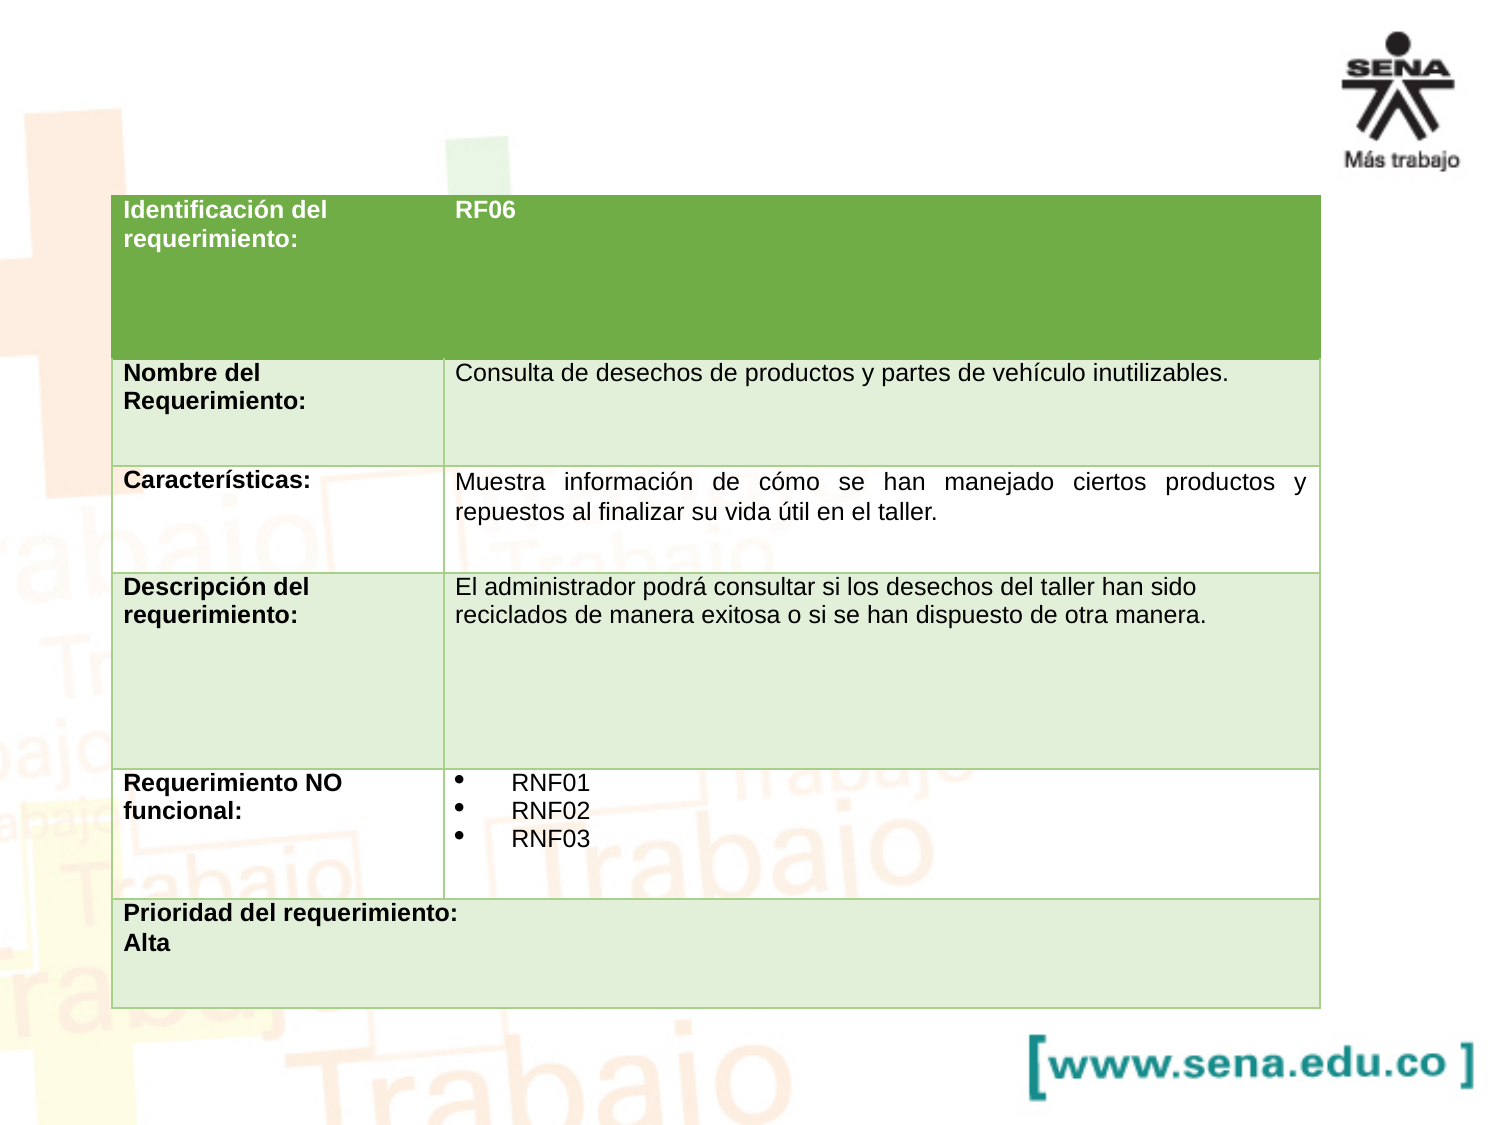

| Identificación del requerimiento: | RF06 |
| --- | --- |
| Nombre del Requerimiento: | Consulta de desechos de productos y partes de vehículo inutilizables. |
| Características: | Muestra información de cómo se han manejado ciertos productos y repuestos al finalizar su vida útil en el taller. |
| Descripción del requerimiento: | El administrador podrá consultar si los desechos del taller han sido reciclados de manera exitosa o si se han dispuesto de otra manera. |
| Requerimiento NO funcional: | RNF01 RNF02 RNF03 |
| Prioridad del requerimiento: Alta |  |